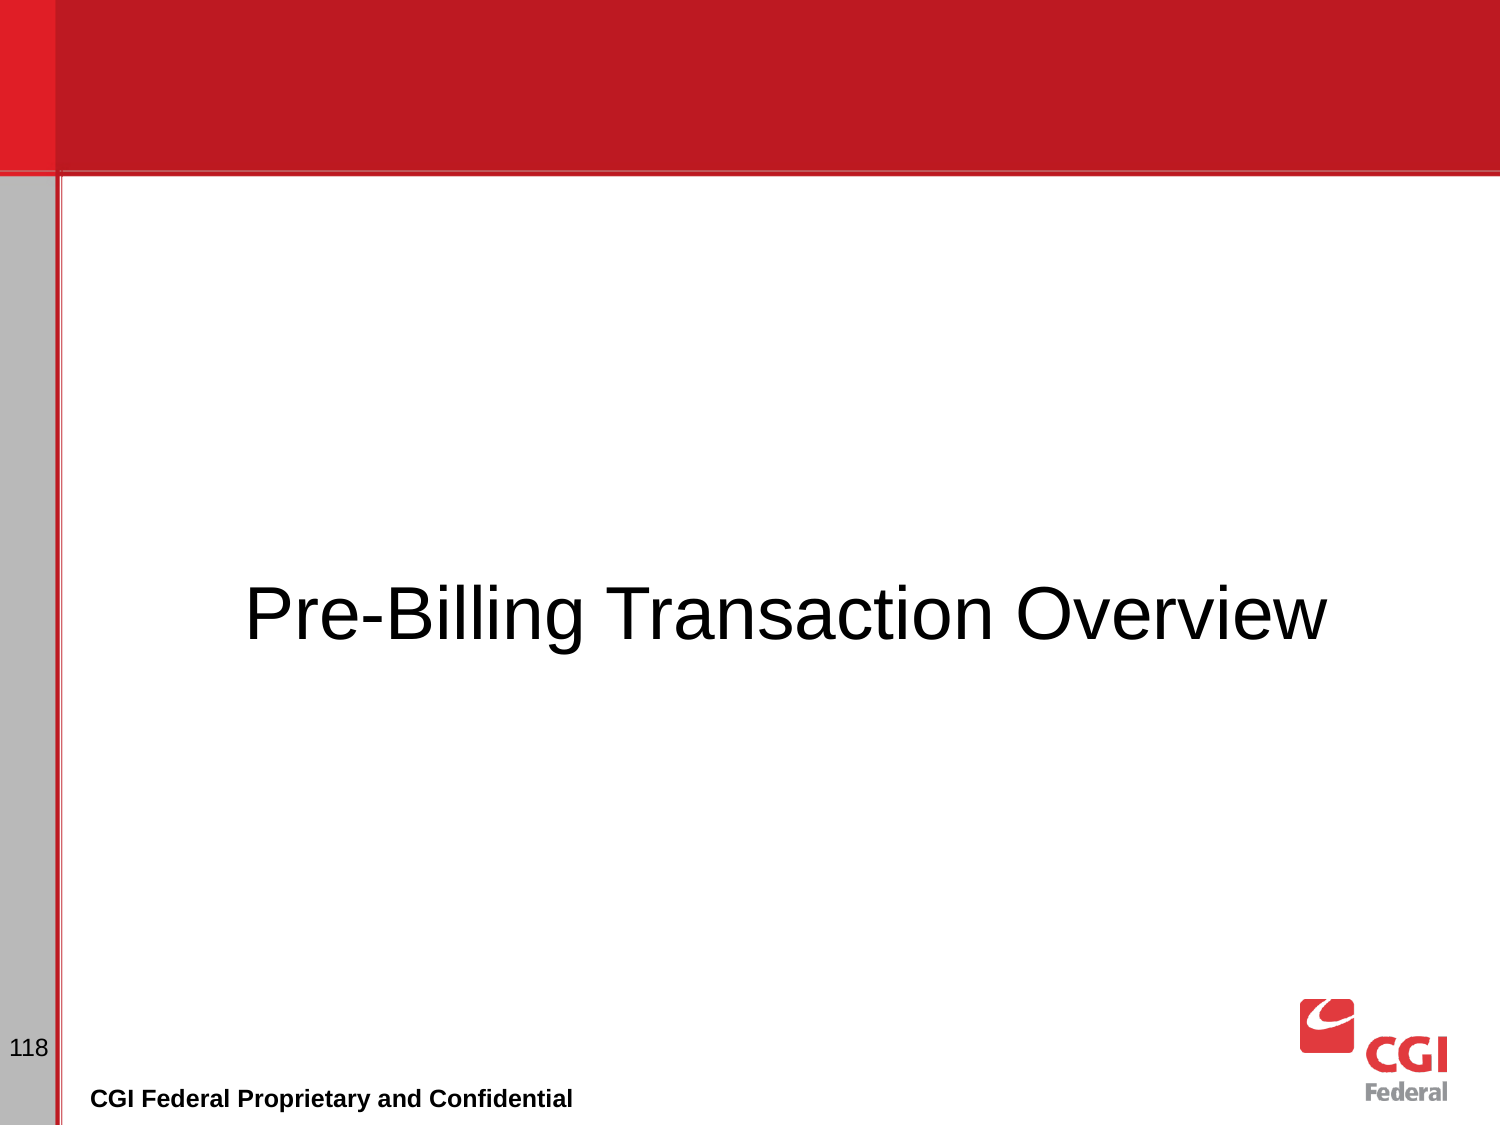

Pre-Billing Transaction Overview
118
CGI Federal Proprietary and Confidential